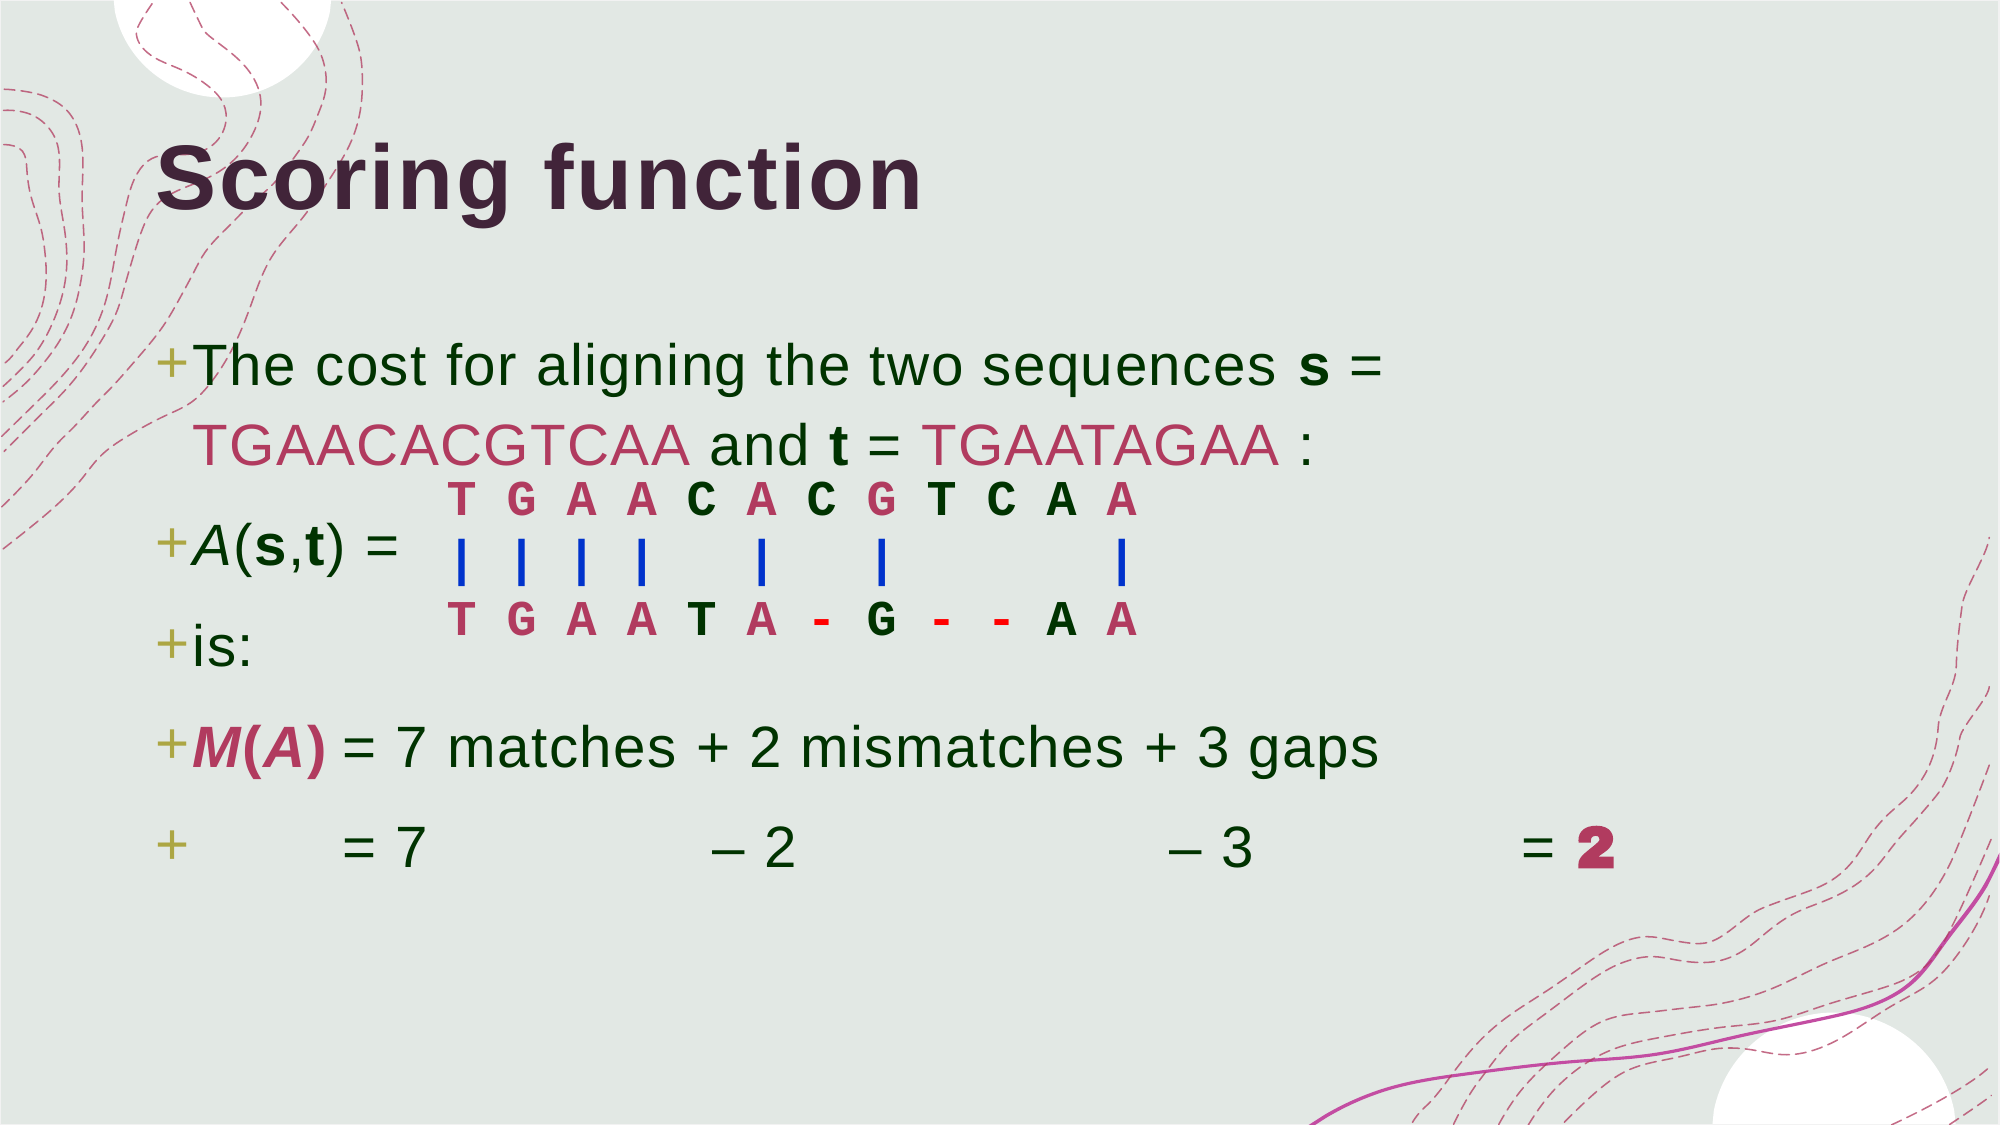

# Scoring function
The cost for aligning the two sequences s = TGAACACGTCAA and t = TGAATAGAA :
A(s,t) =
is:
M(A)	= 7 matches + 2 mismatches + 3 gaps
	= 7                – 2                     – 3               = 2

T G A A C A C G T C A A
| | | |   |   |       |
T G A A T A - G - - A A